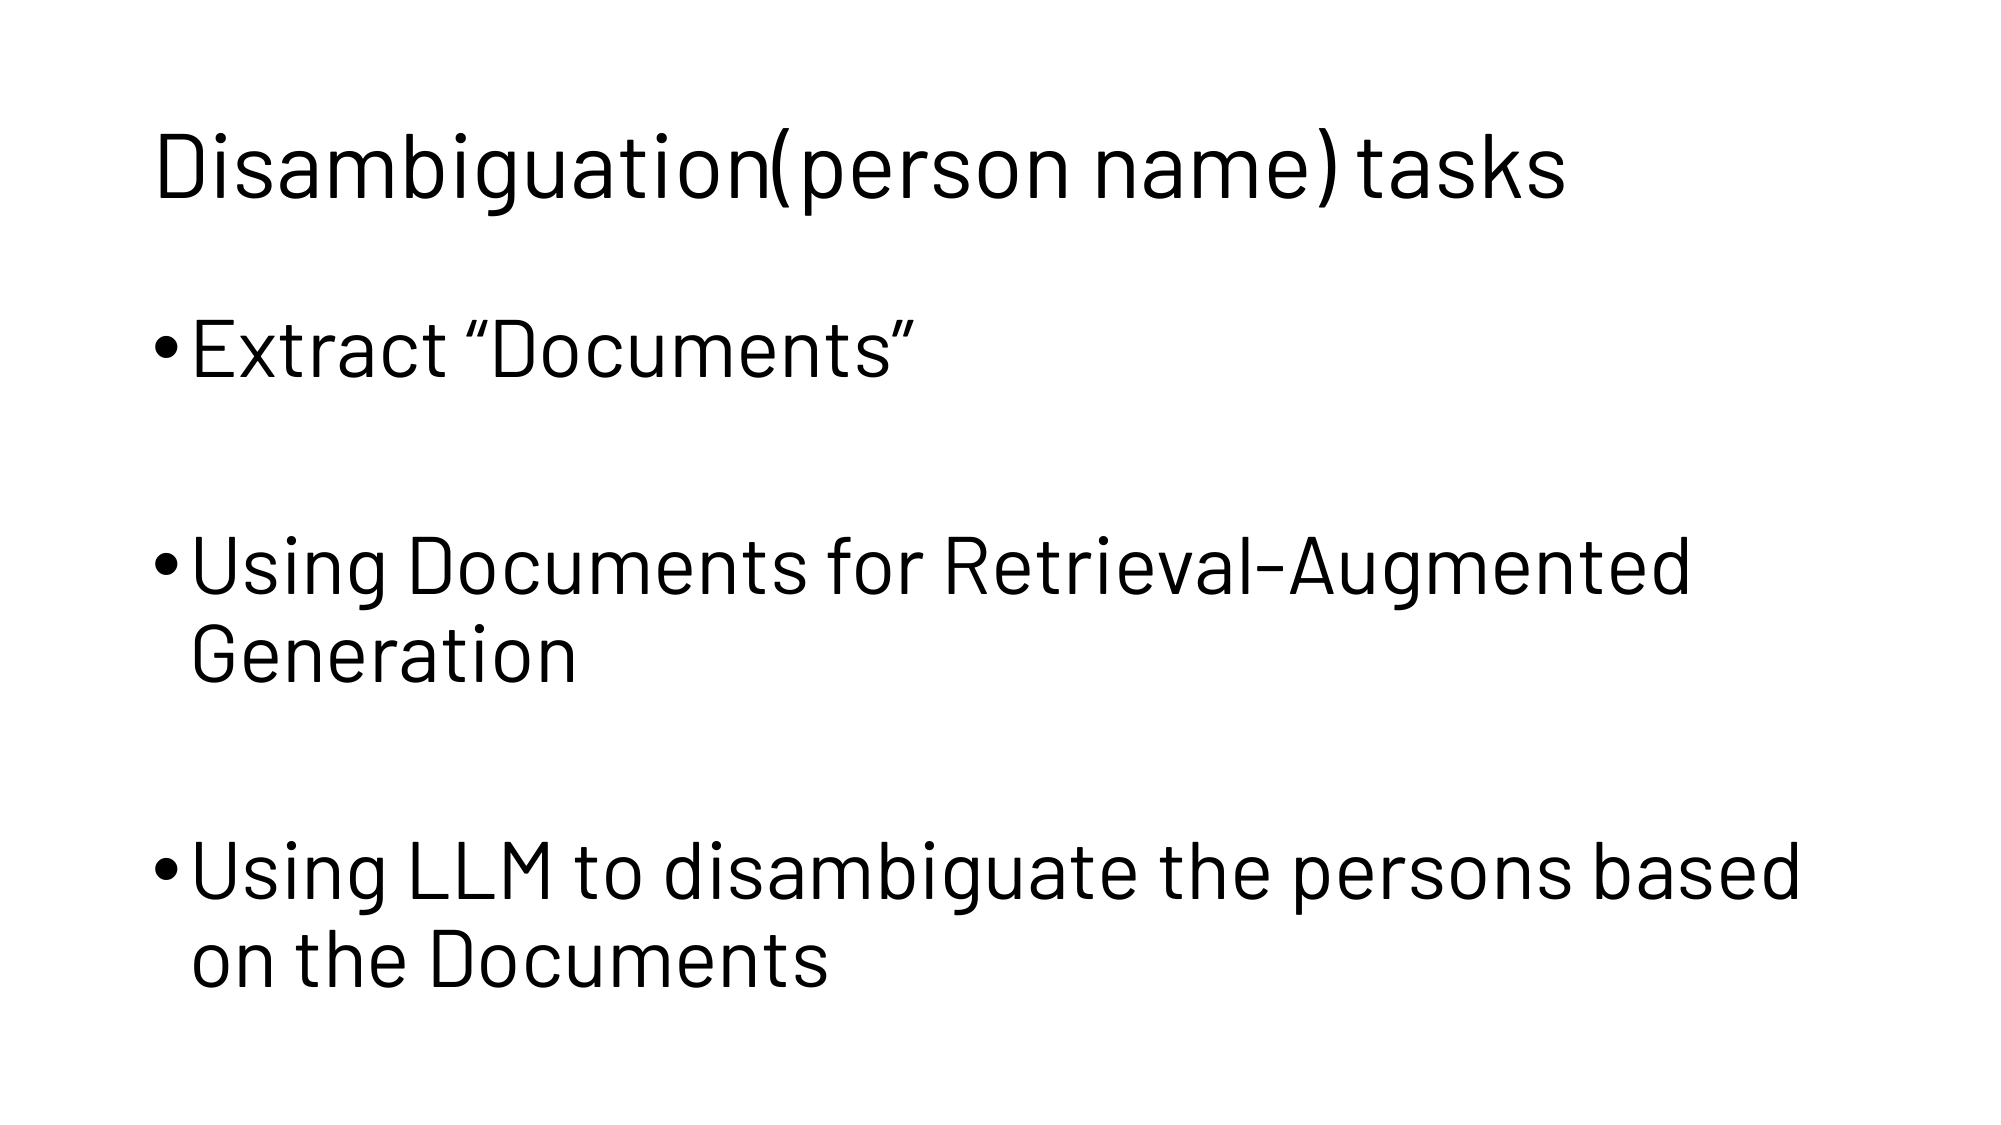

# Disambiguation(person name) tasks
Extract “Documents”

Using Documents for Retrieval-Augmented Generation

Using LLM to disambiguate the persons based on the Documents